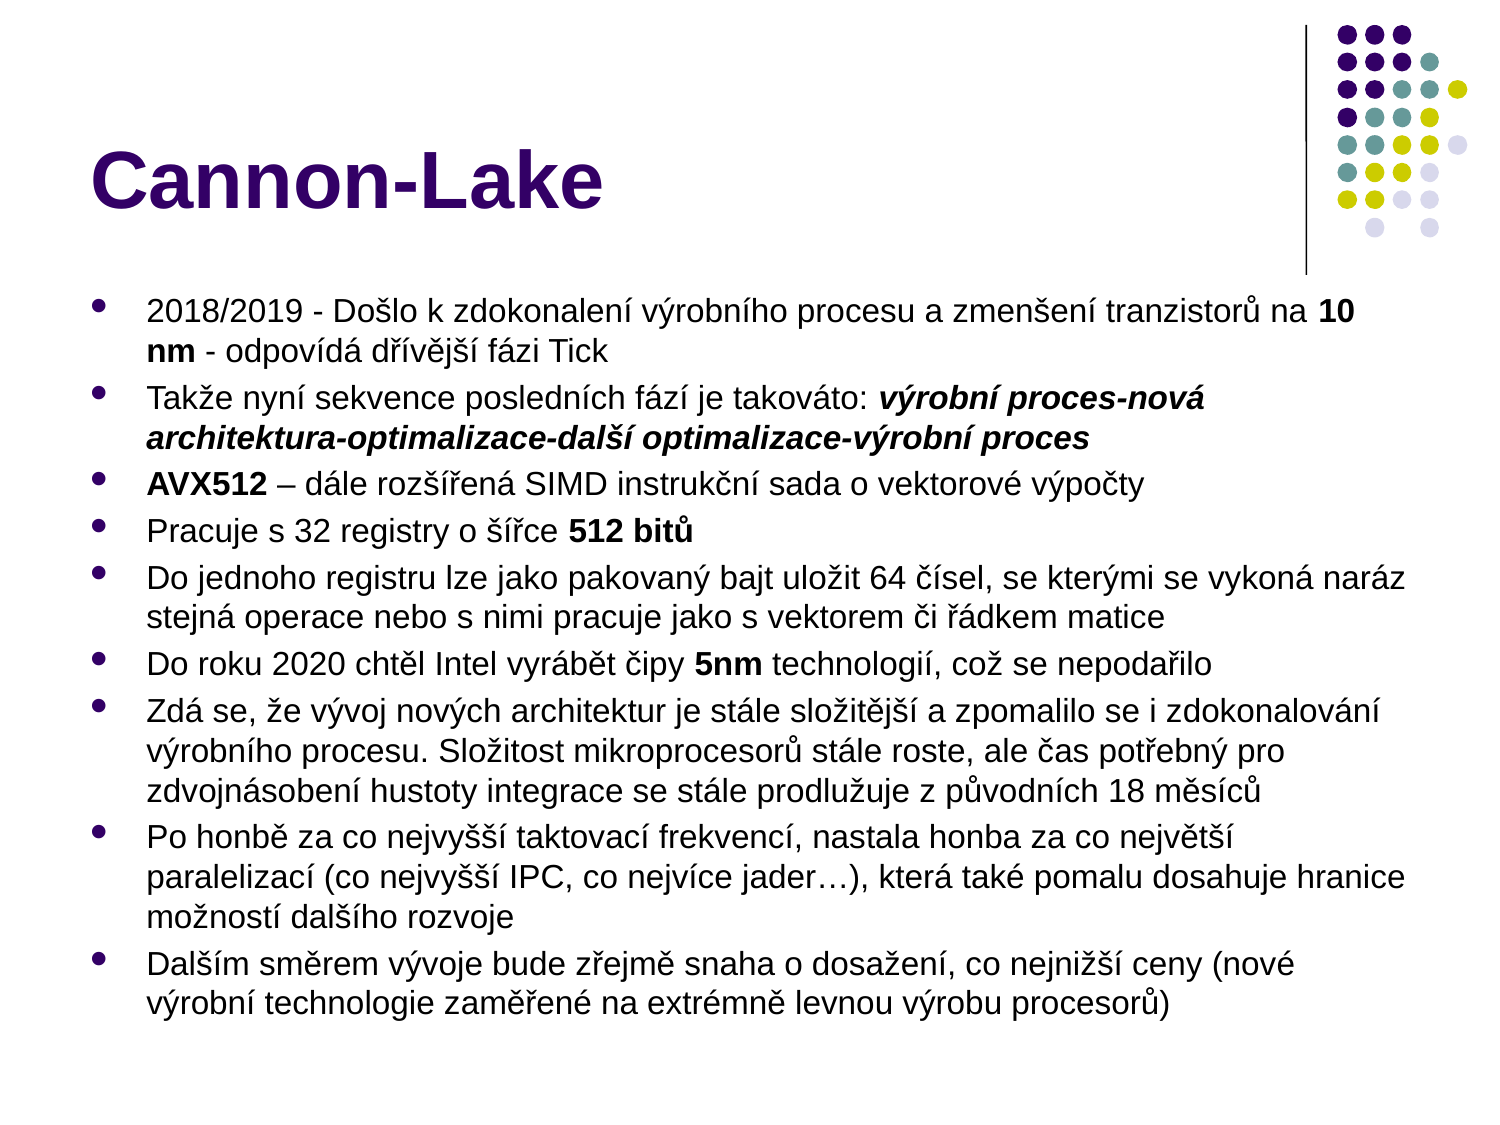

# Cannon-Lake
2018/2019 - Došlo k zdokonalení výrobního procesu a zmenšení tranzistorů na 10 nm - odpovídá dřívější fázi Tick
Takže nyní sekvence posledních fází je takováto: výrobní proces-nová architektura-optimalizace-další optimalizace-výrobní proces
AVX512 – dále rozšířená SIMD instrukční sada o vektorové výpočty
Pracuje s 32 registry o šířce 512 bitů
Do jednoho registru lze jako pakovaný bajt uložit 64 čísel, se kterými se vykoná naráz stejná operace nebo s nimi pracuje jako s vektorem či řádkem matice
Do roku 2020 chtěl Intel vyrábět čipy 5nm technologií, což se nepodařilo
Zdá se, že vývoj nových architektur je stále složitější a zpomalilo se i zdokonalování výrobního procesu. Složitost mikroprocesorů stále roste, ale čas potřebný pro zdvojnásobení hustoty integrace se stále prodlužuje z původních 18 měsíců
Po honbě za co nejvyšší taktovací frekvencí, nastala honba za co největší paralelizací (co nejvyšší IPC, co nejvíce jader…), která také pomalu dosahuje hranice možností dalšího rozvoje
Dalším směrem vývoje bude zřejmě snaha o dosažení, co nejnižší ceny (nové výrobní technologie zaměřené na extrémně levnou výrobu procesorů)